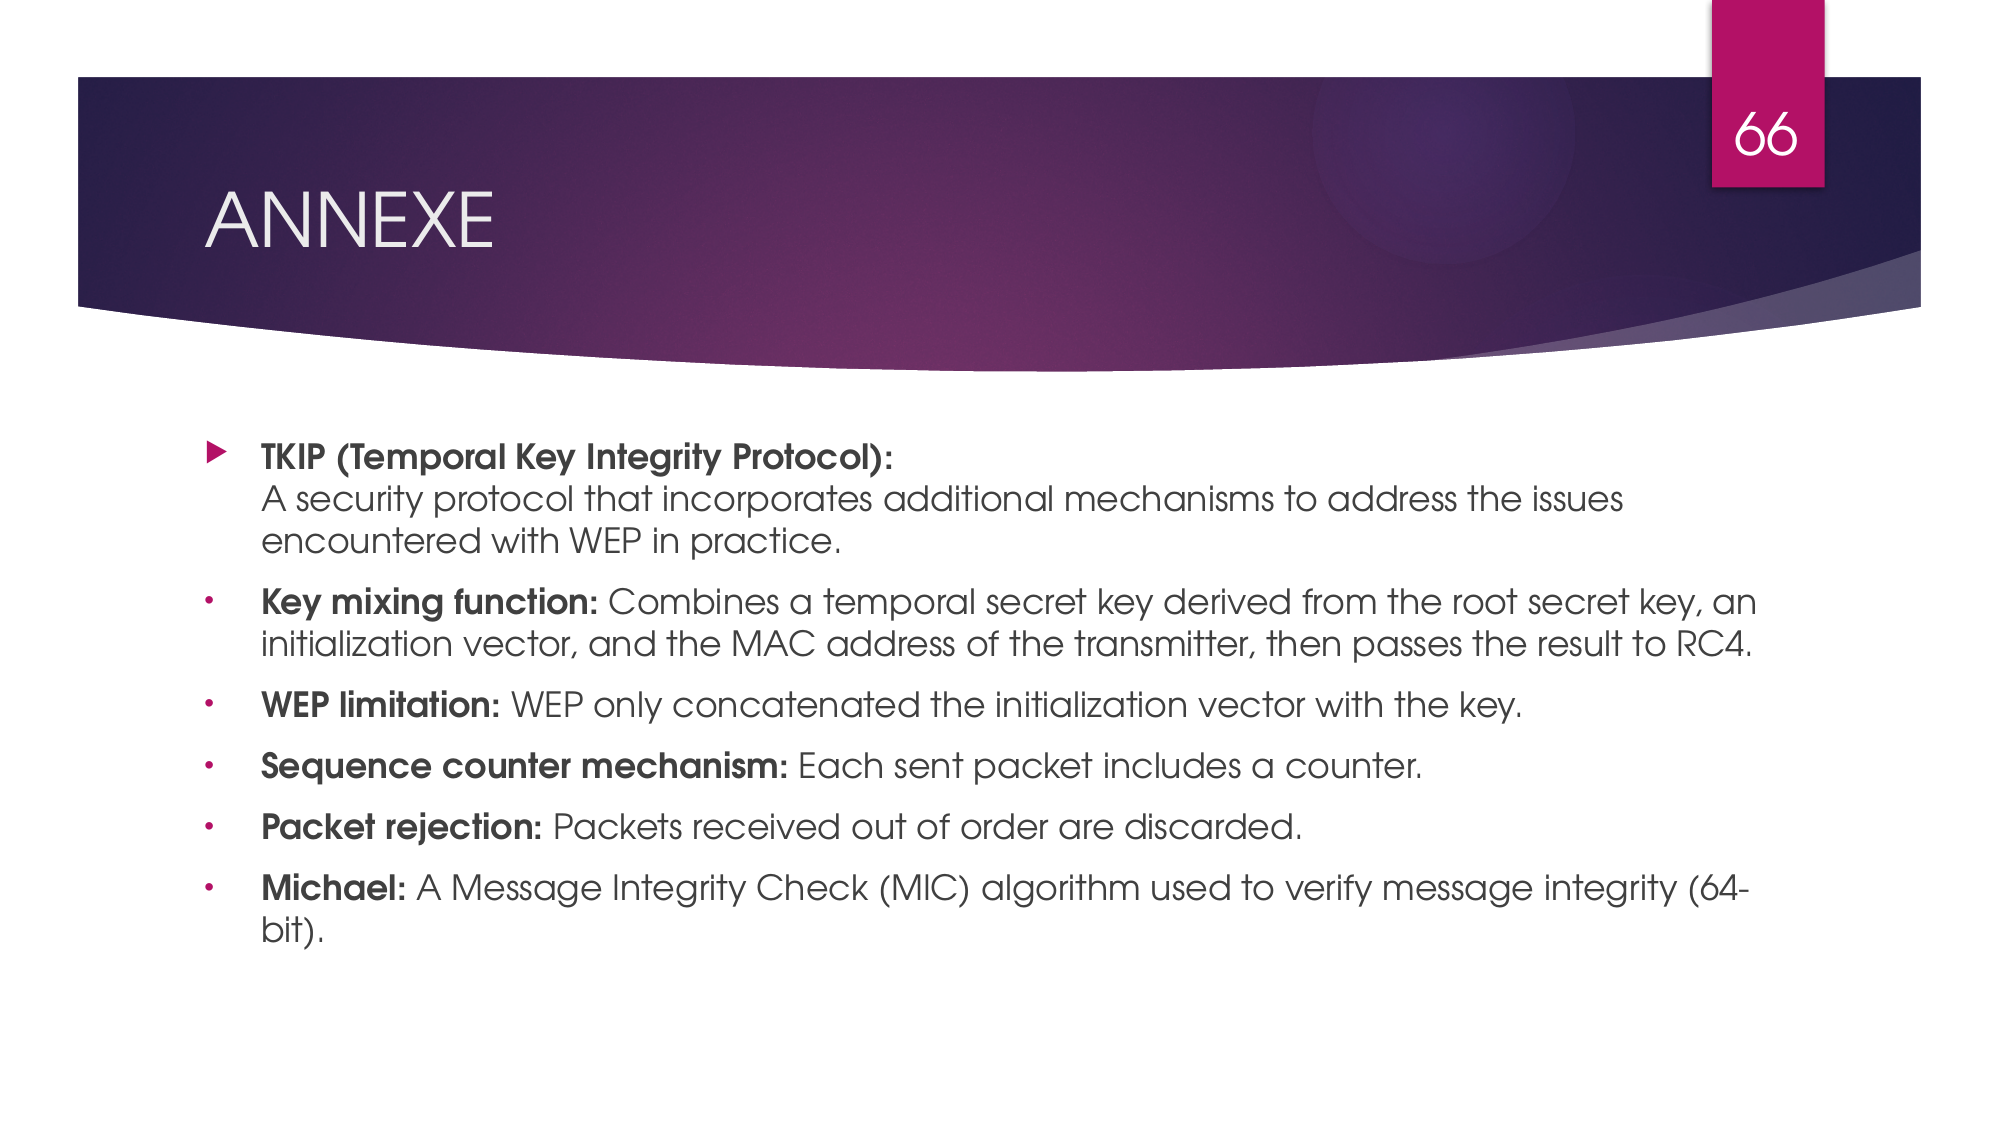

66
# ANNEXE
TKIP (Temporal Key Integrity Protocol):
A security protocol that incorporates additional mechanisms to address the issues encountered with WEP in practice.
Key mixing function: Combines a temporal secret key derived from the root secret key, an initialization vector, and the MAC address of the transmitter, then passes the result to RC4.
WEP limitation: WEP only concatenated the initialization vector with the key.
Sequence counter mechanism: Each sent packet includes a counter.
Packet rejection: Packets received out of order are discarded.
Michael: A Message Integrity Check (MIC) algorithm used to verify message integrity (64-bit).